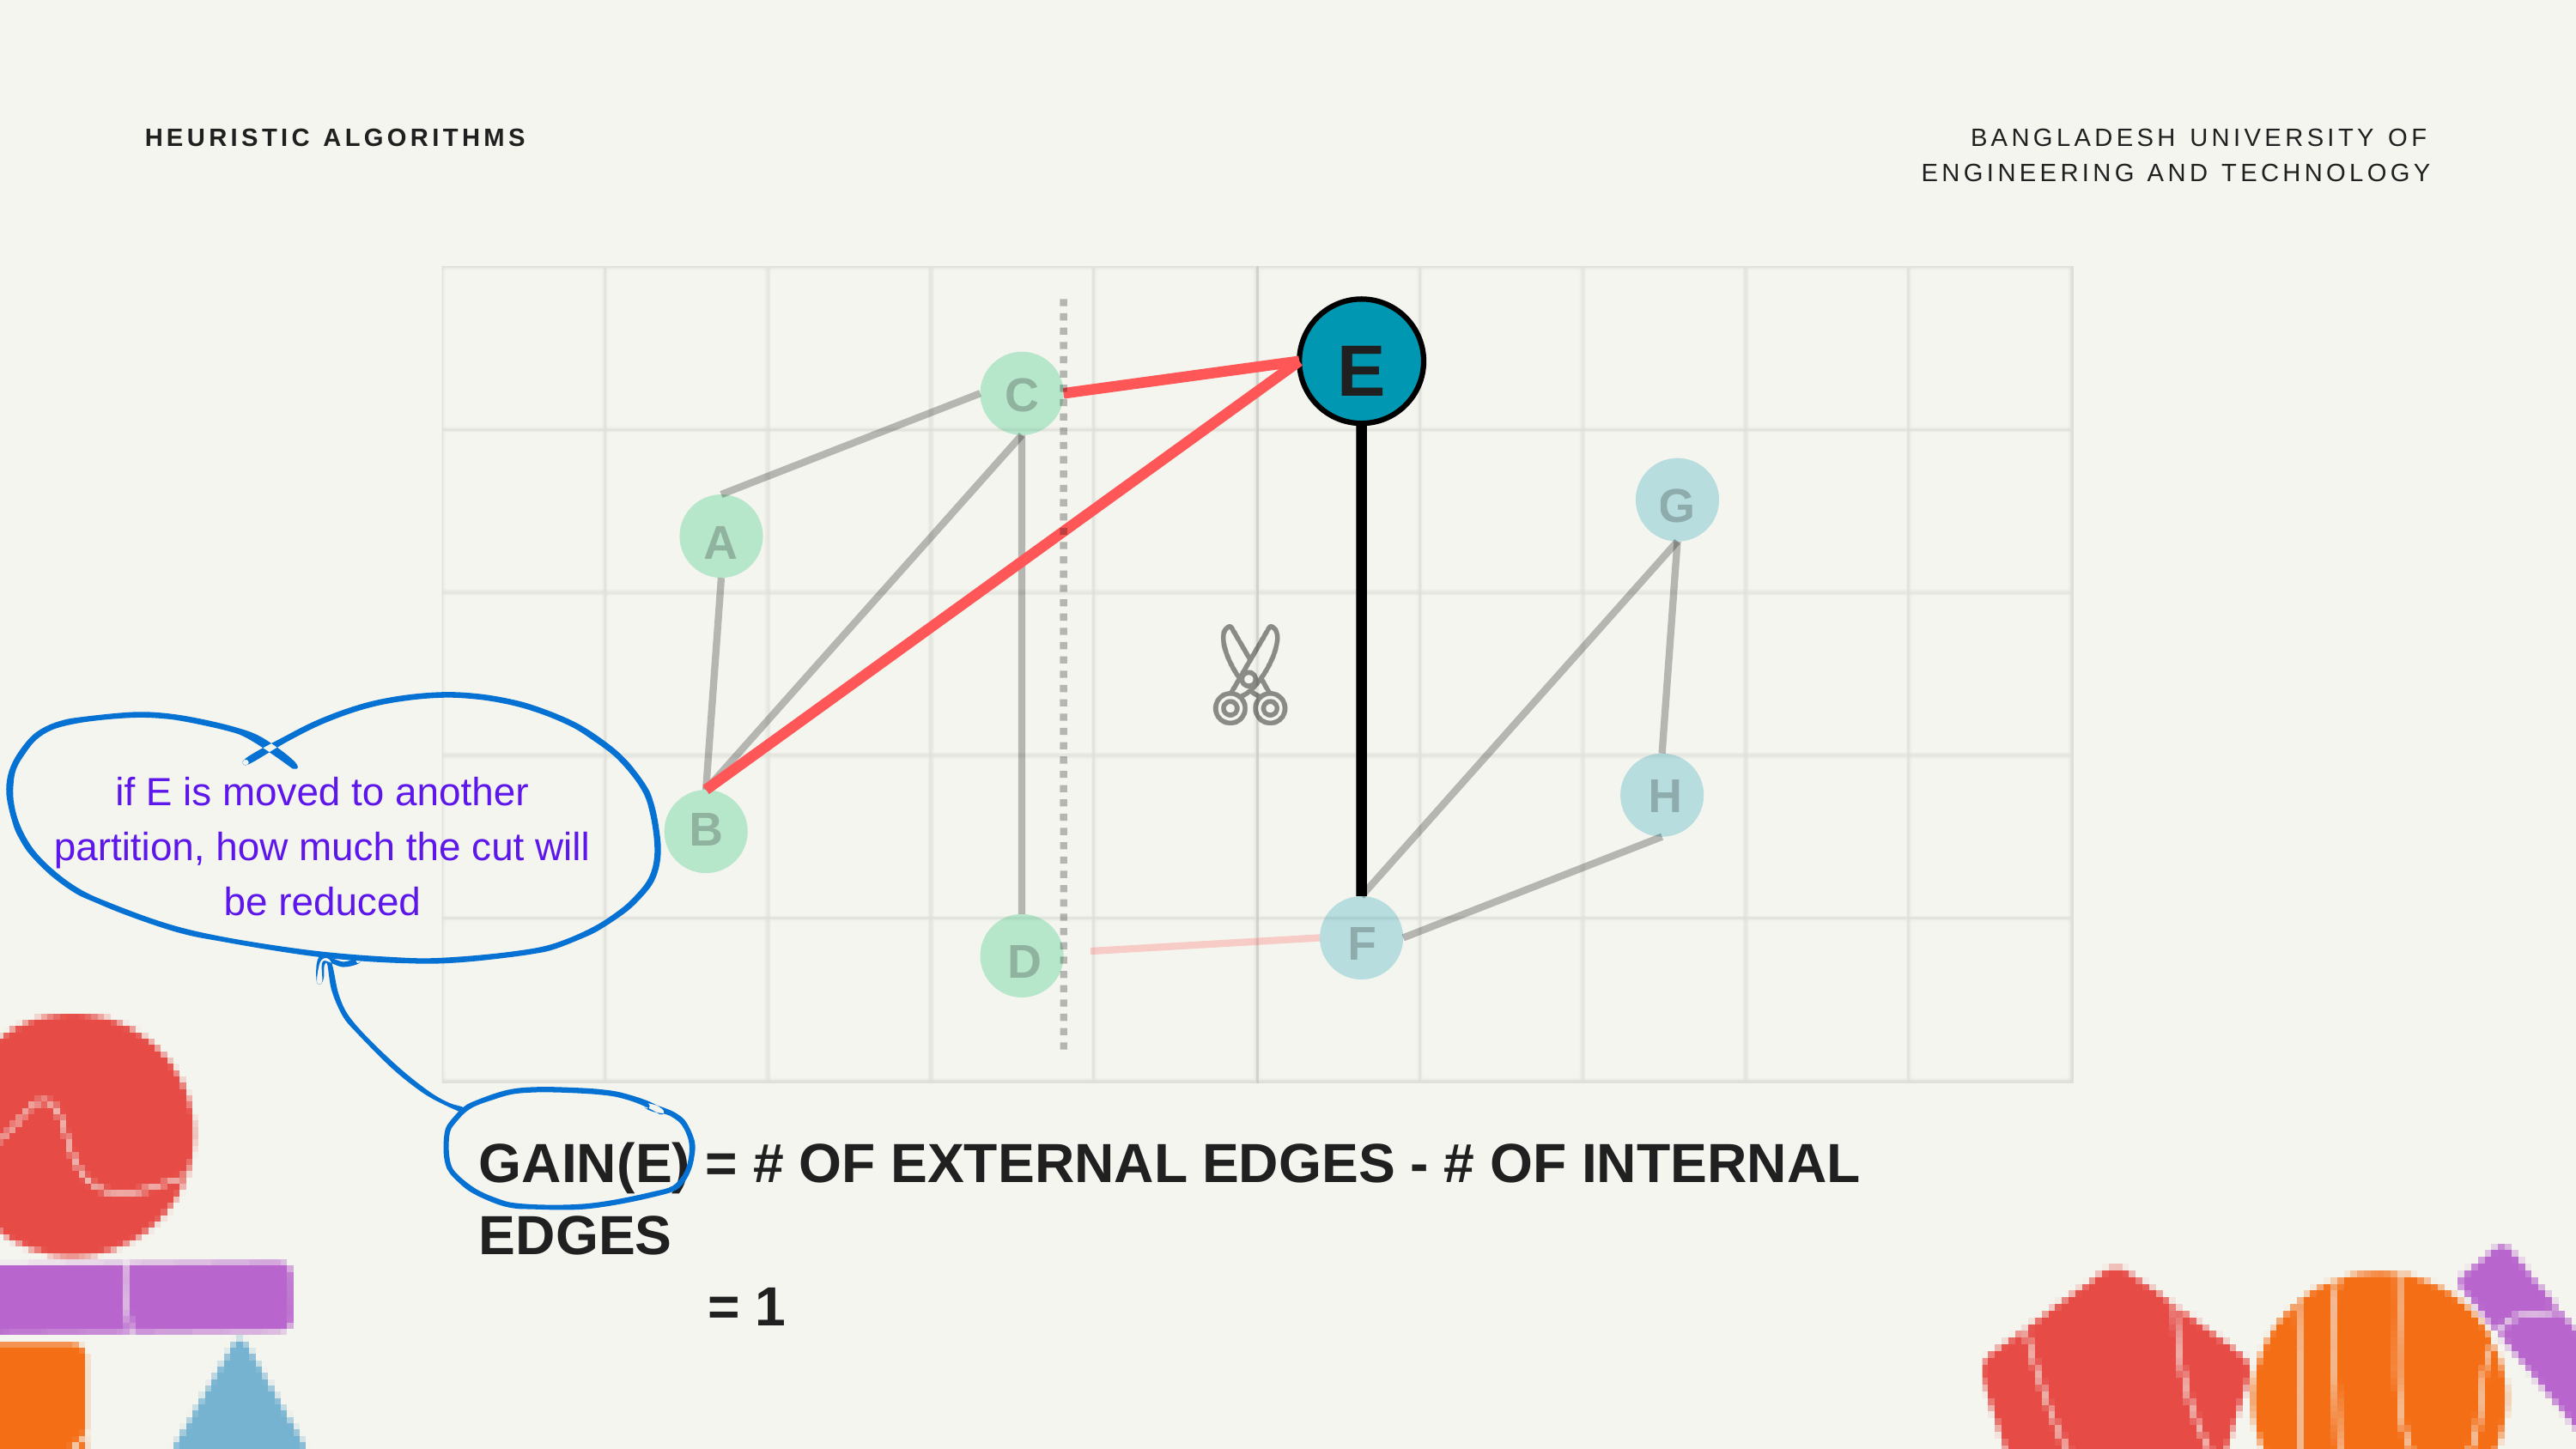

HEURISTIC ALGORITHMS
BANGLADESH UNIVERSITY OF ENGINEERING AND TECHNOLOGY

E

C

G

A

H
B

F

D

if E is moved to another partition, how much the cut will be reduced

GAIN(E) = # OF EXTERNAL EDGES - # OF INTERNAL EDGES
               = 1